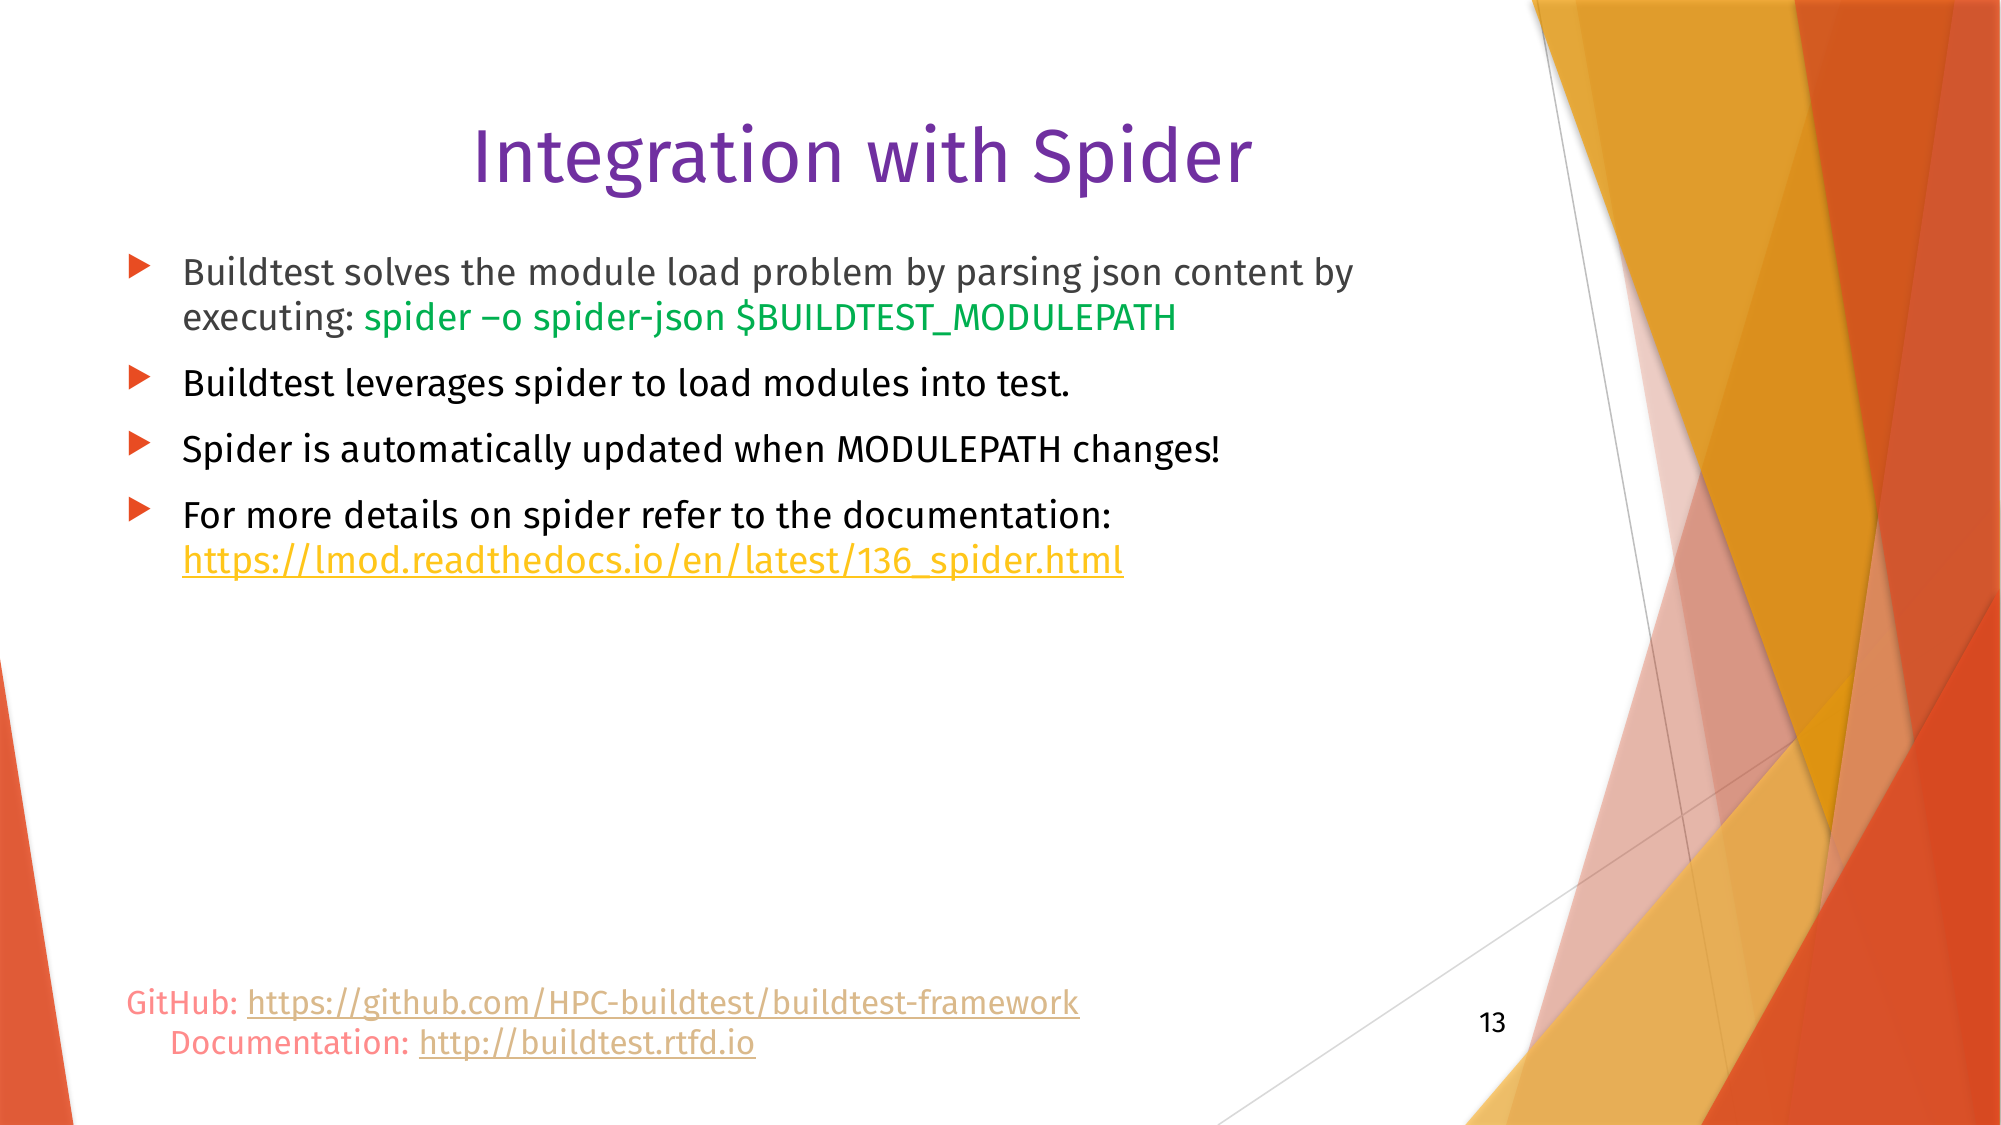

# Integration with Spider
Buildtest solves the module load problem by parsing json content by executing: spider –o spider-json $BUILDTEST_MODULEPATH
Buildtest leverages spider to load modules into test.
Spider is automatically updated when MODULEPATH changes!
For more details on spider refer to the documentation: https://lmod.readthedocs.io/en/latest/136_spider.html

GitHub: https://github.com/HPC-buildtest/buildtest-framework           Documentation: http://buildtest.rtfd.io
13